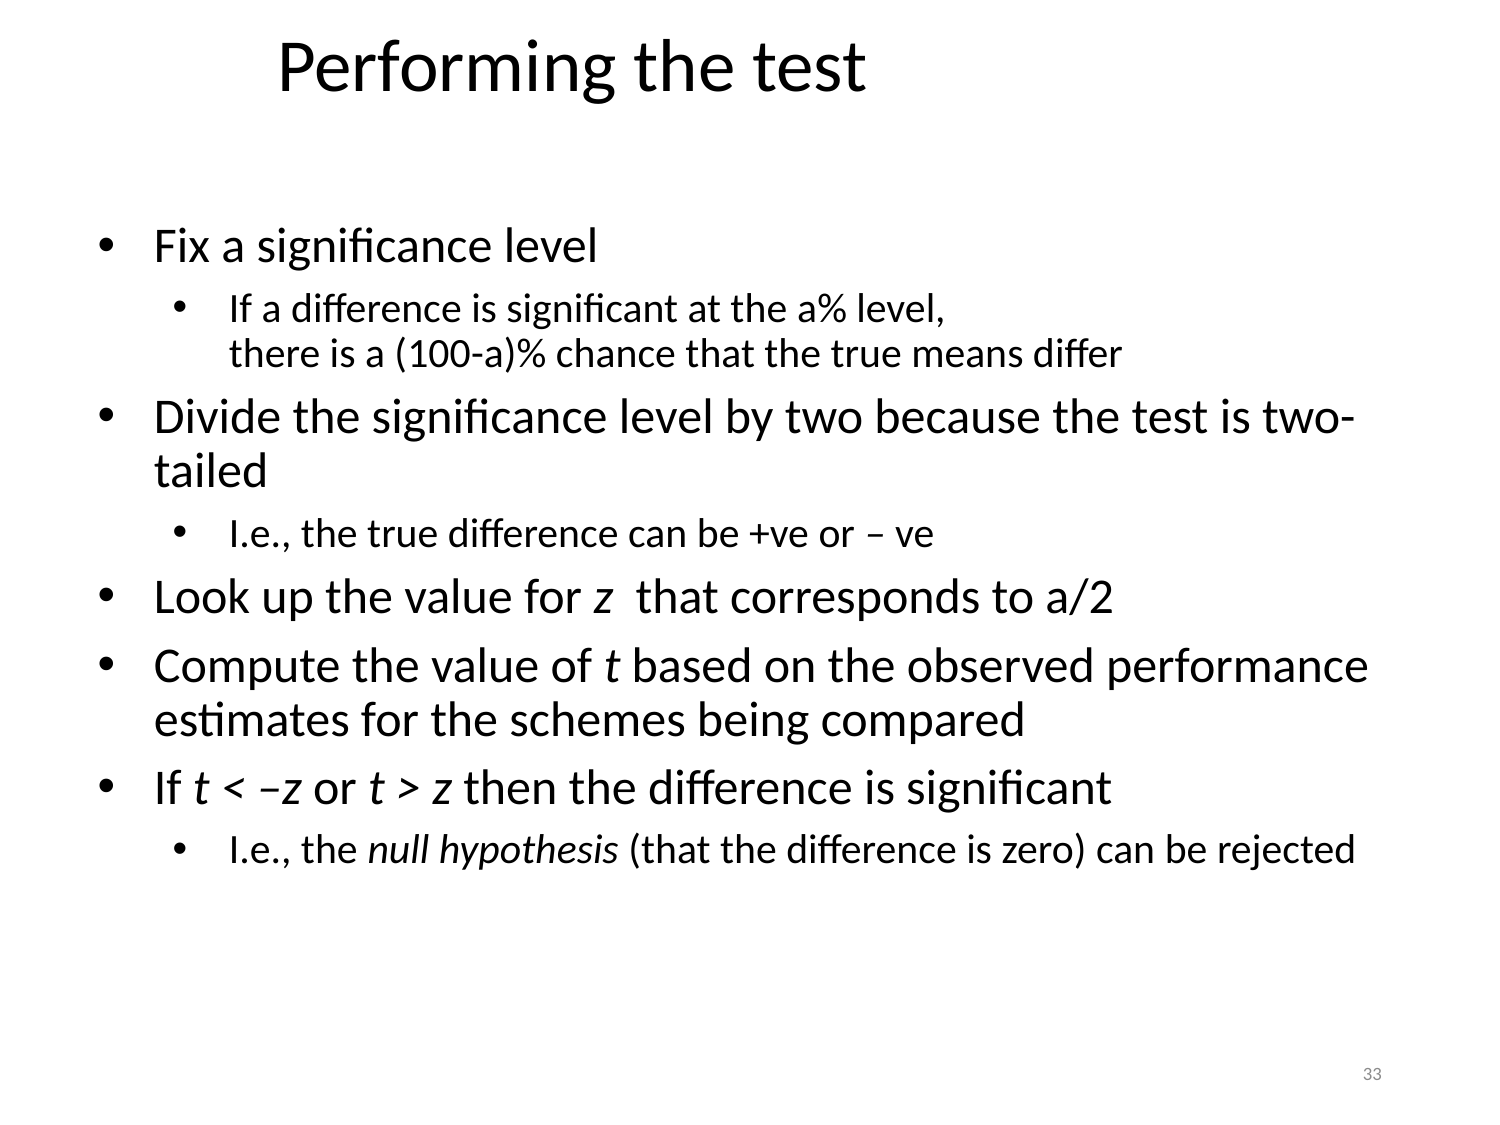

Performing the test
Fix a significance level
If a difference is significant at the a% level,
there is a (100-a)% chance that the true means differ
Divide the significance level by two because the test is two-tailed
I.e., the true difference can be +ve or – ve
Look up the value for z  that corresponds to a/2
Compute the value of t based on the observed performance estimates for the schemes being compared
If t < –z or t > z then the difference is significant
I.e., the null hypothesis (that the difference is zero) can be rejected
33